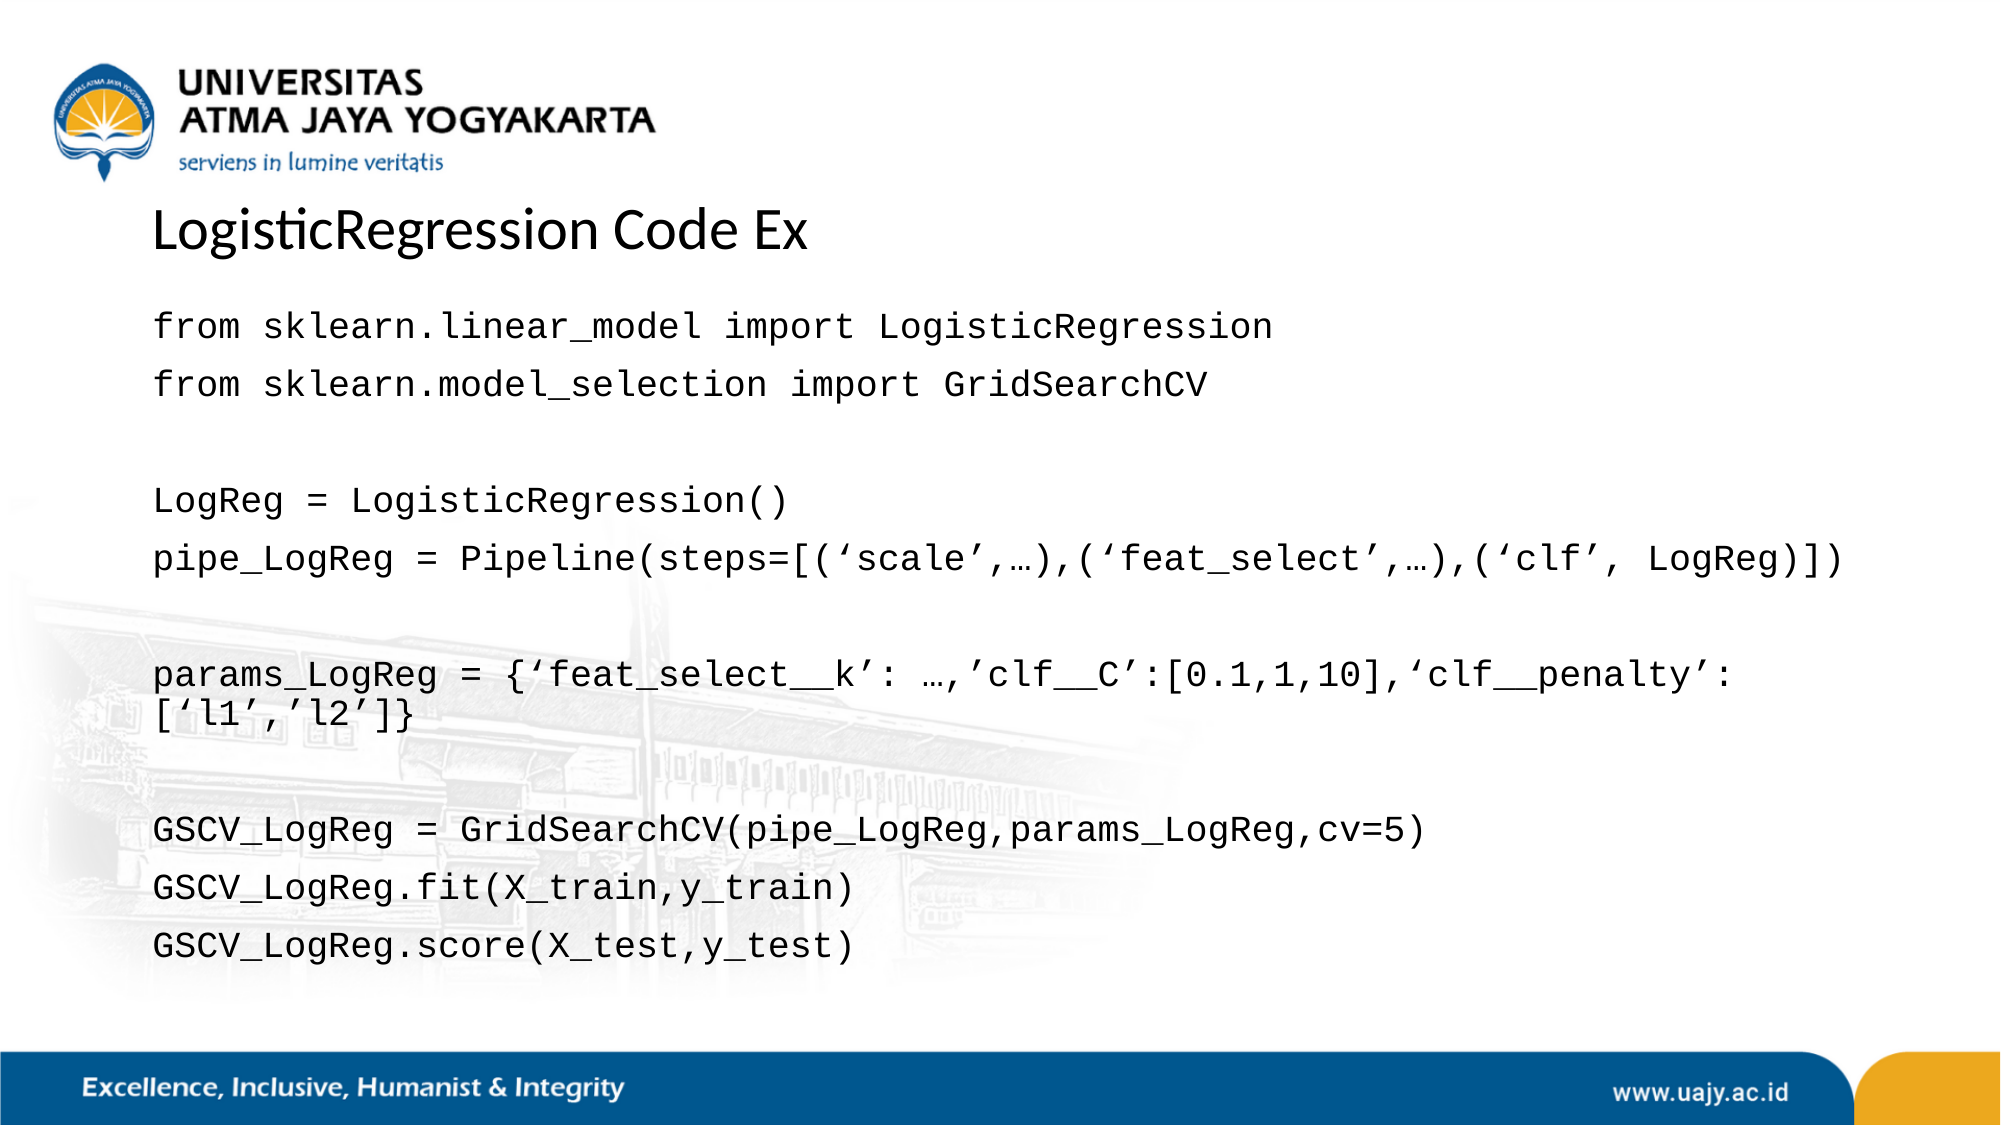

# LogisticRegression Code Ex
from sklearn.linear_model import LogisticRegression
from sklearn.model_selection import GridSearchCV

LogReg = LogisticRegression()
pipe_LogReg = Pipeline(steps=[(‘scale’,…),(‘feat_select’,…),(‘clf’, LogReg)])

params_LogReg = {‘feat_select__k’: …,’clf__C’:[0.1,1,10],‘clf__penalty’: [‘l1’,’l2’]}

GSCV_LogReg = GridSearchCV(pipe_LogReg,params_LogReg,cv=5)
GSCV_LogReg.fit(X_train,y_train)
GSCV_LogReg.score(X_test,y_test)